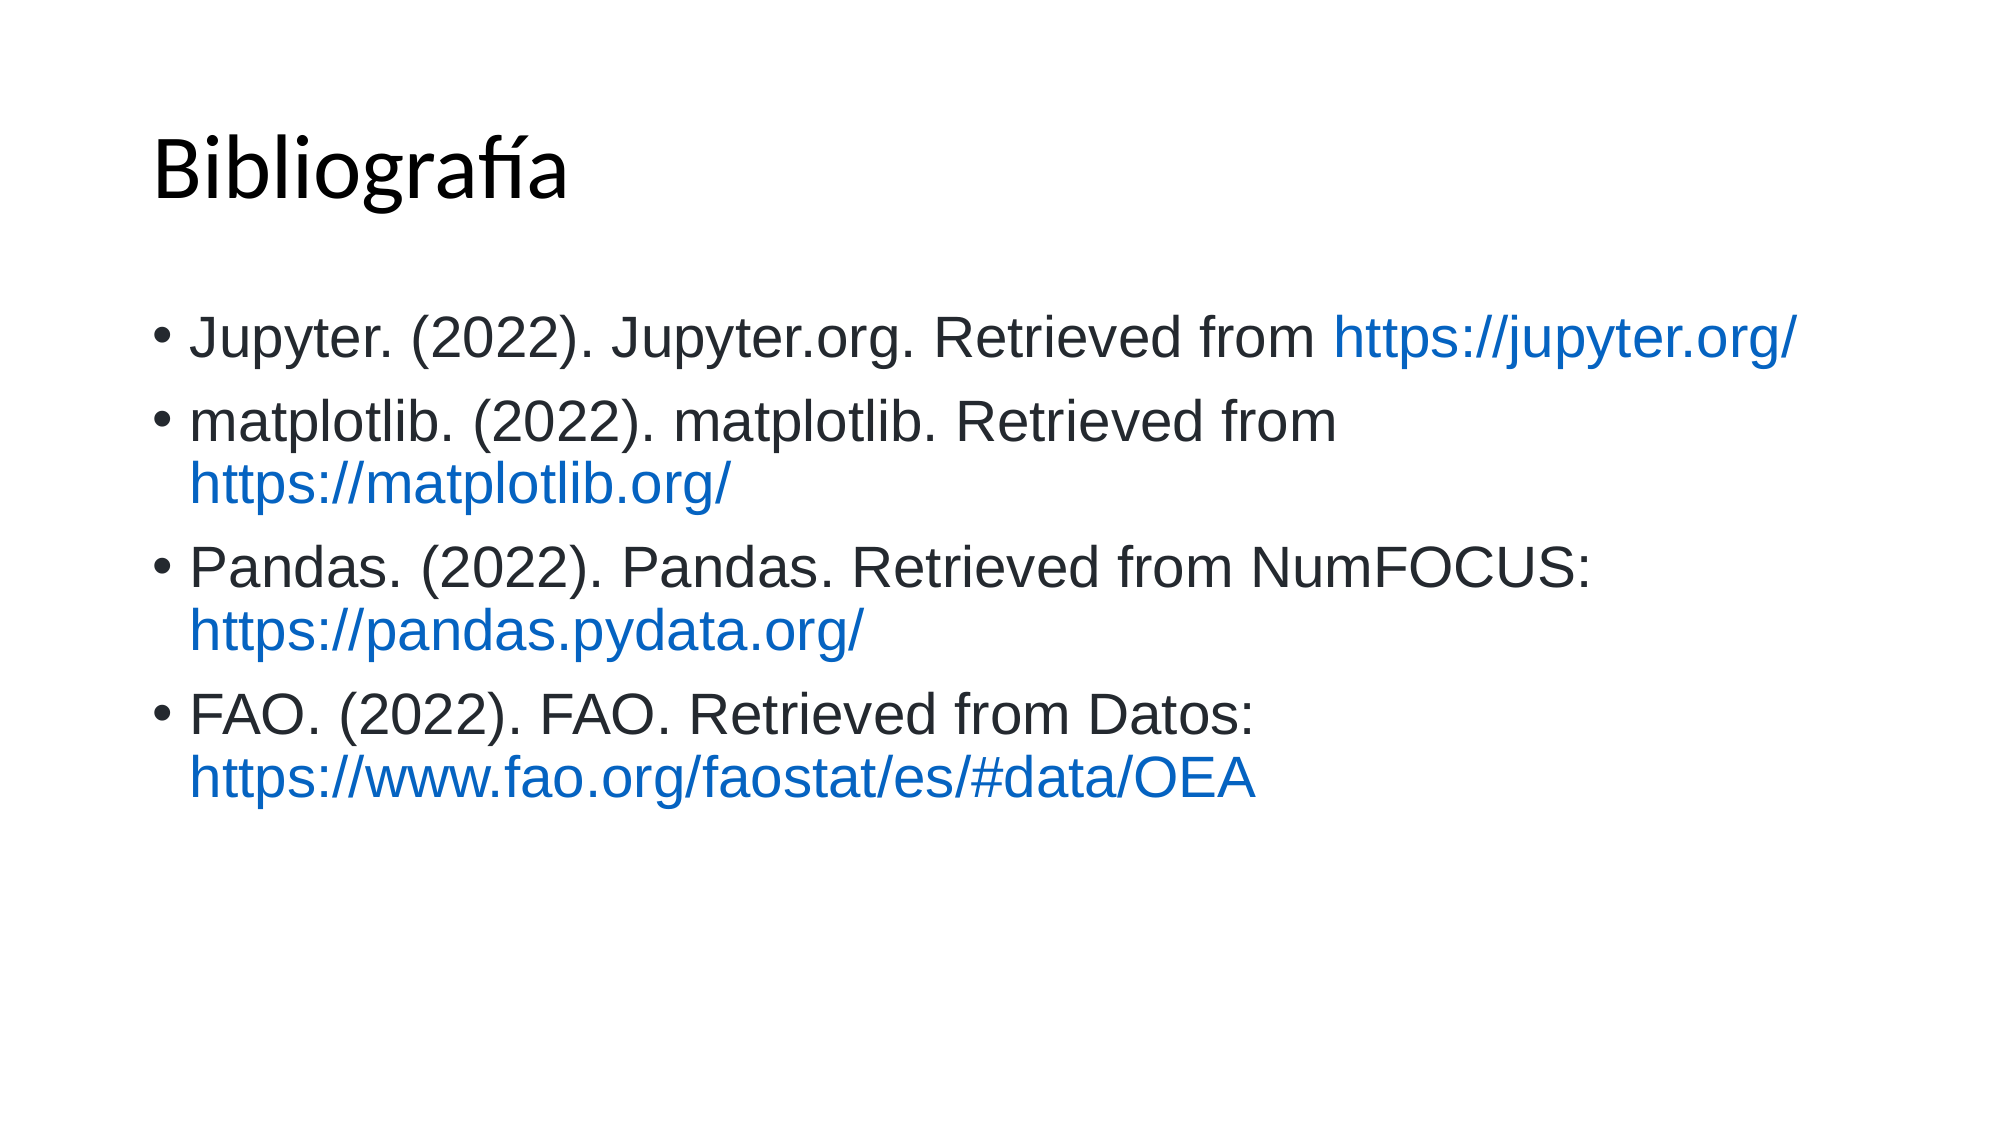

# Bibliografía
Jupyter. (2022). Jupyter.org. Retrieved from https://jupyter.org/
matplotlib. (2022). matplotlib. Retrieved from https://matplotlib.org/
Pandas. (2022). Pandas. Retrieved from NumFOCUS: https://pandas.pydata.org/
FAO. (2022). FAO. Retrieved from Datos: https://www.fao.org/faostat/es/#data/OEA